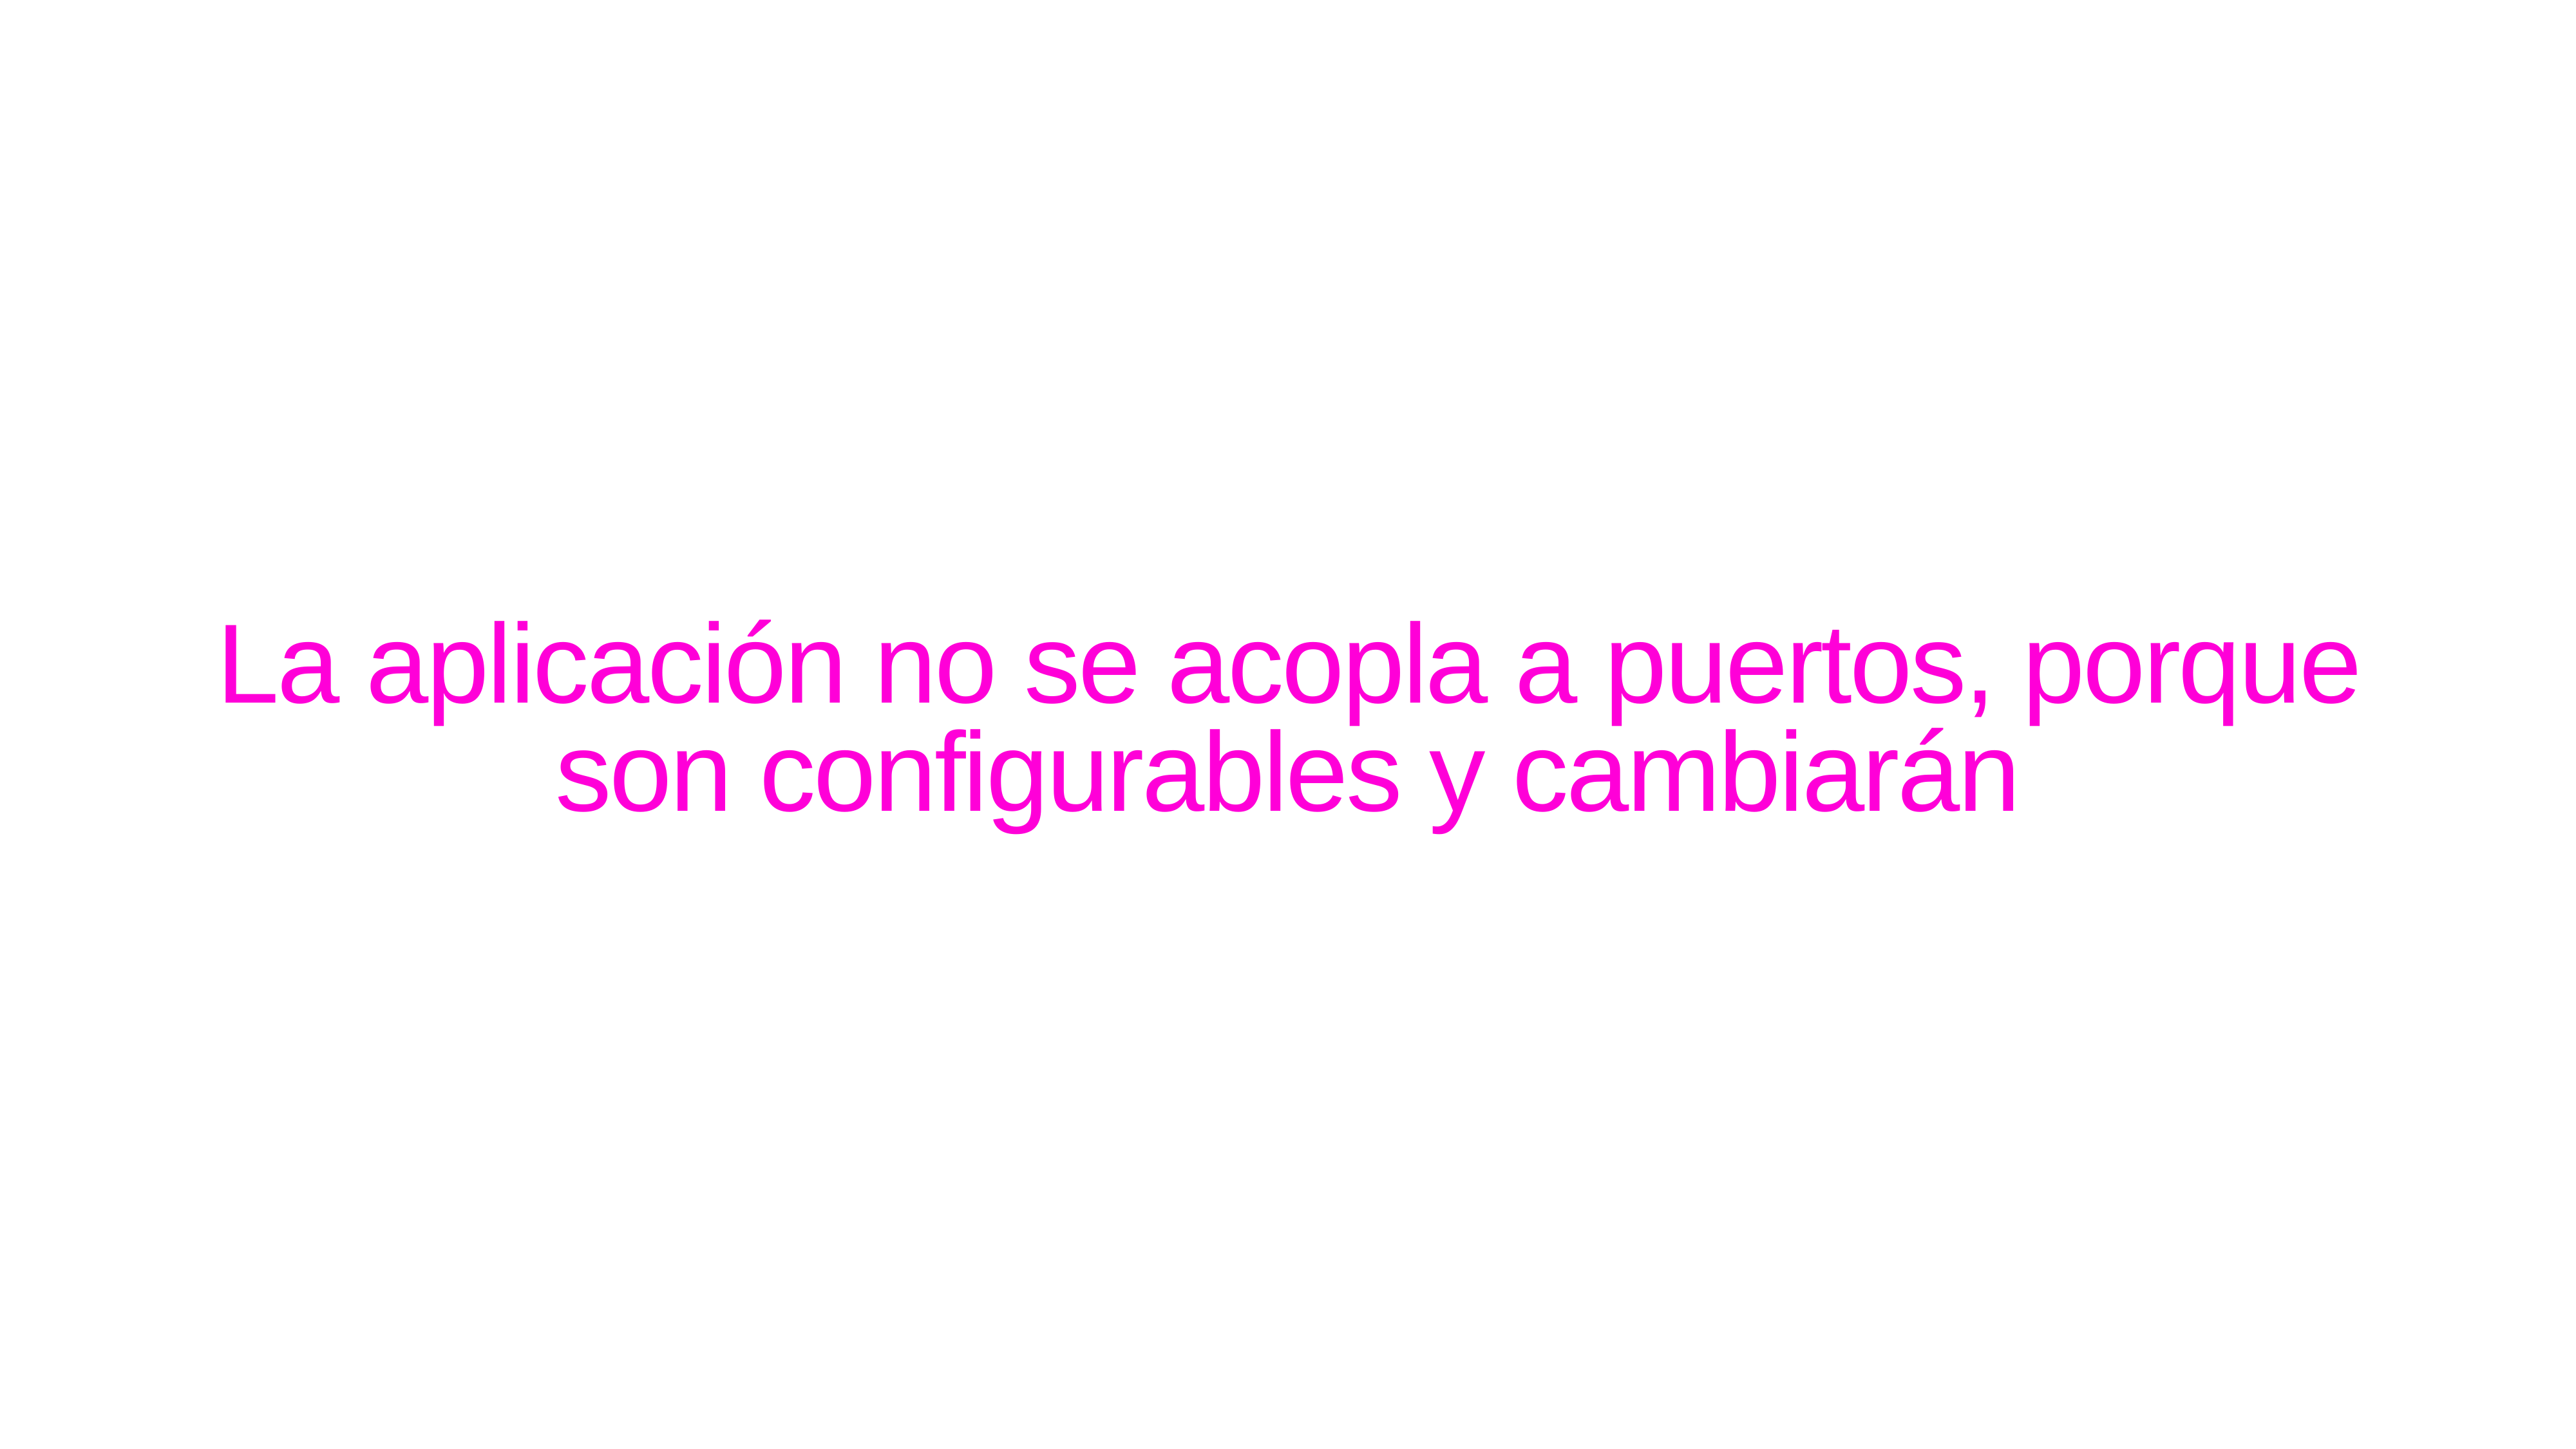

La aplicación no se acopla a puertos, porque son configurables y cambiarán